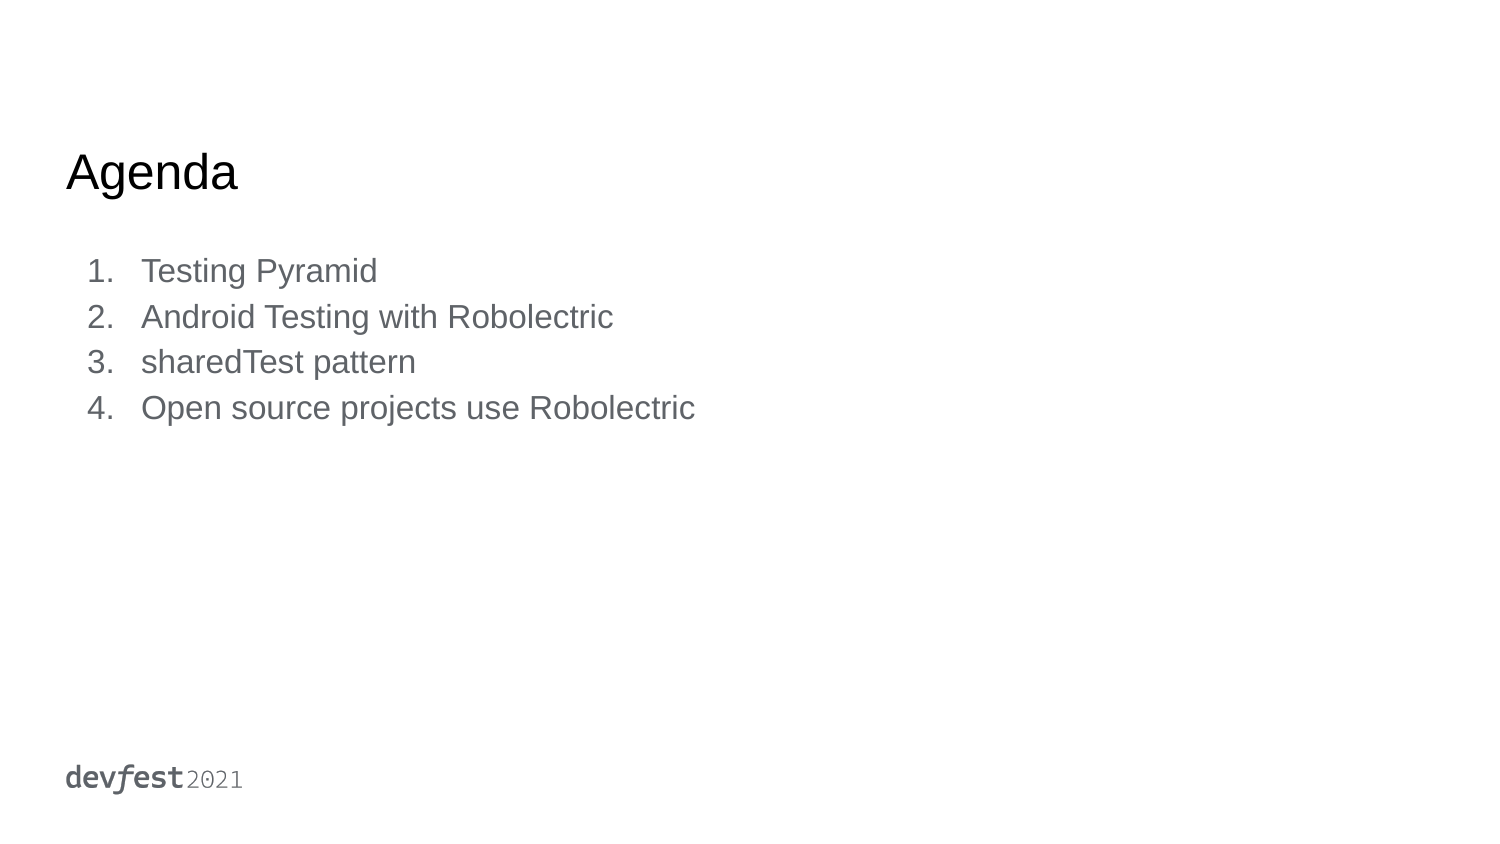

# Agenda
Testing Pyramid
Android Testing with Robolectric
sharedTest pattern
Open source projects use Robolectric